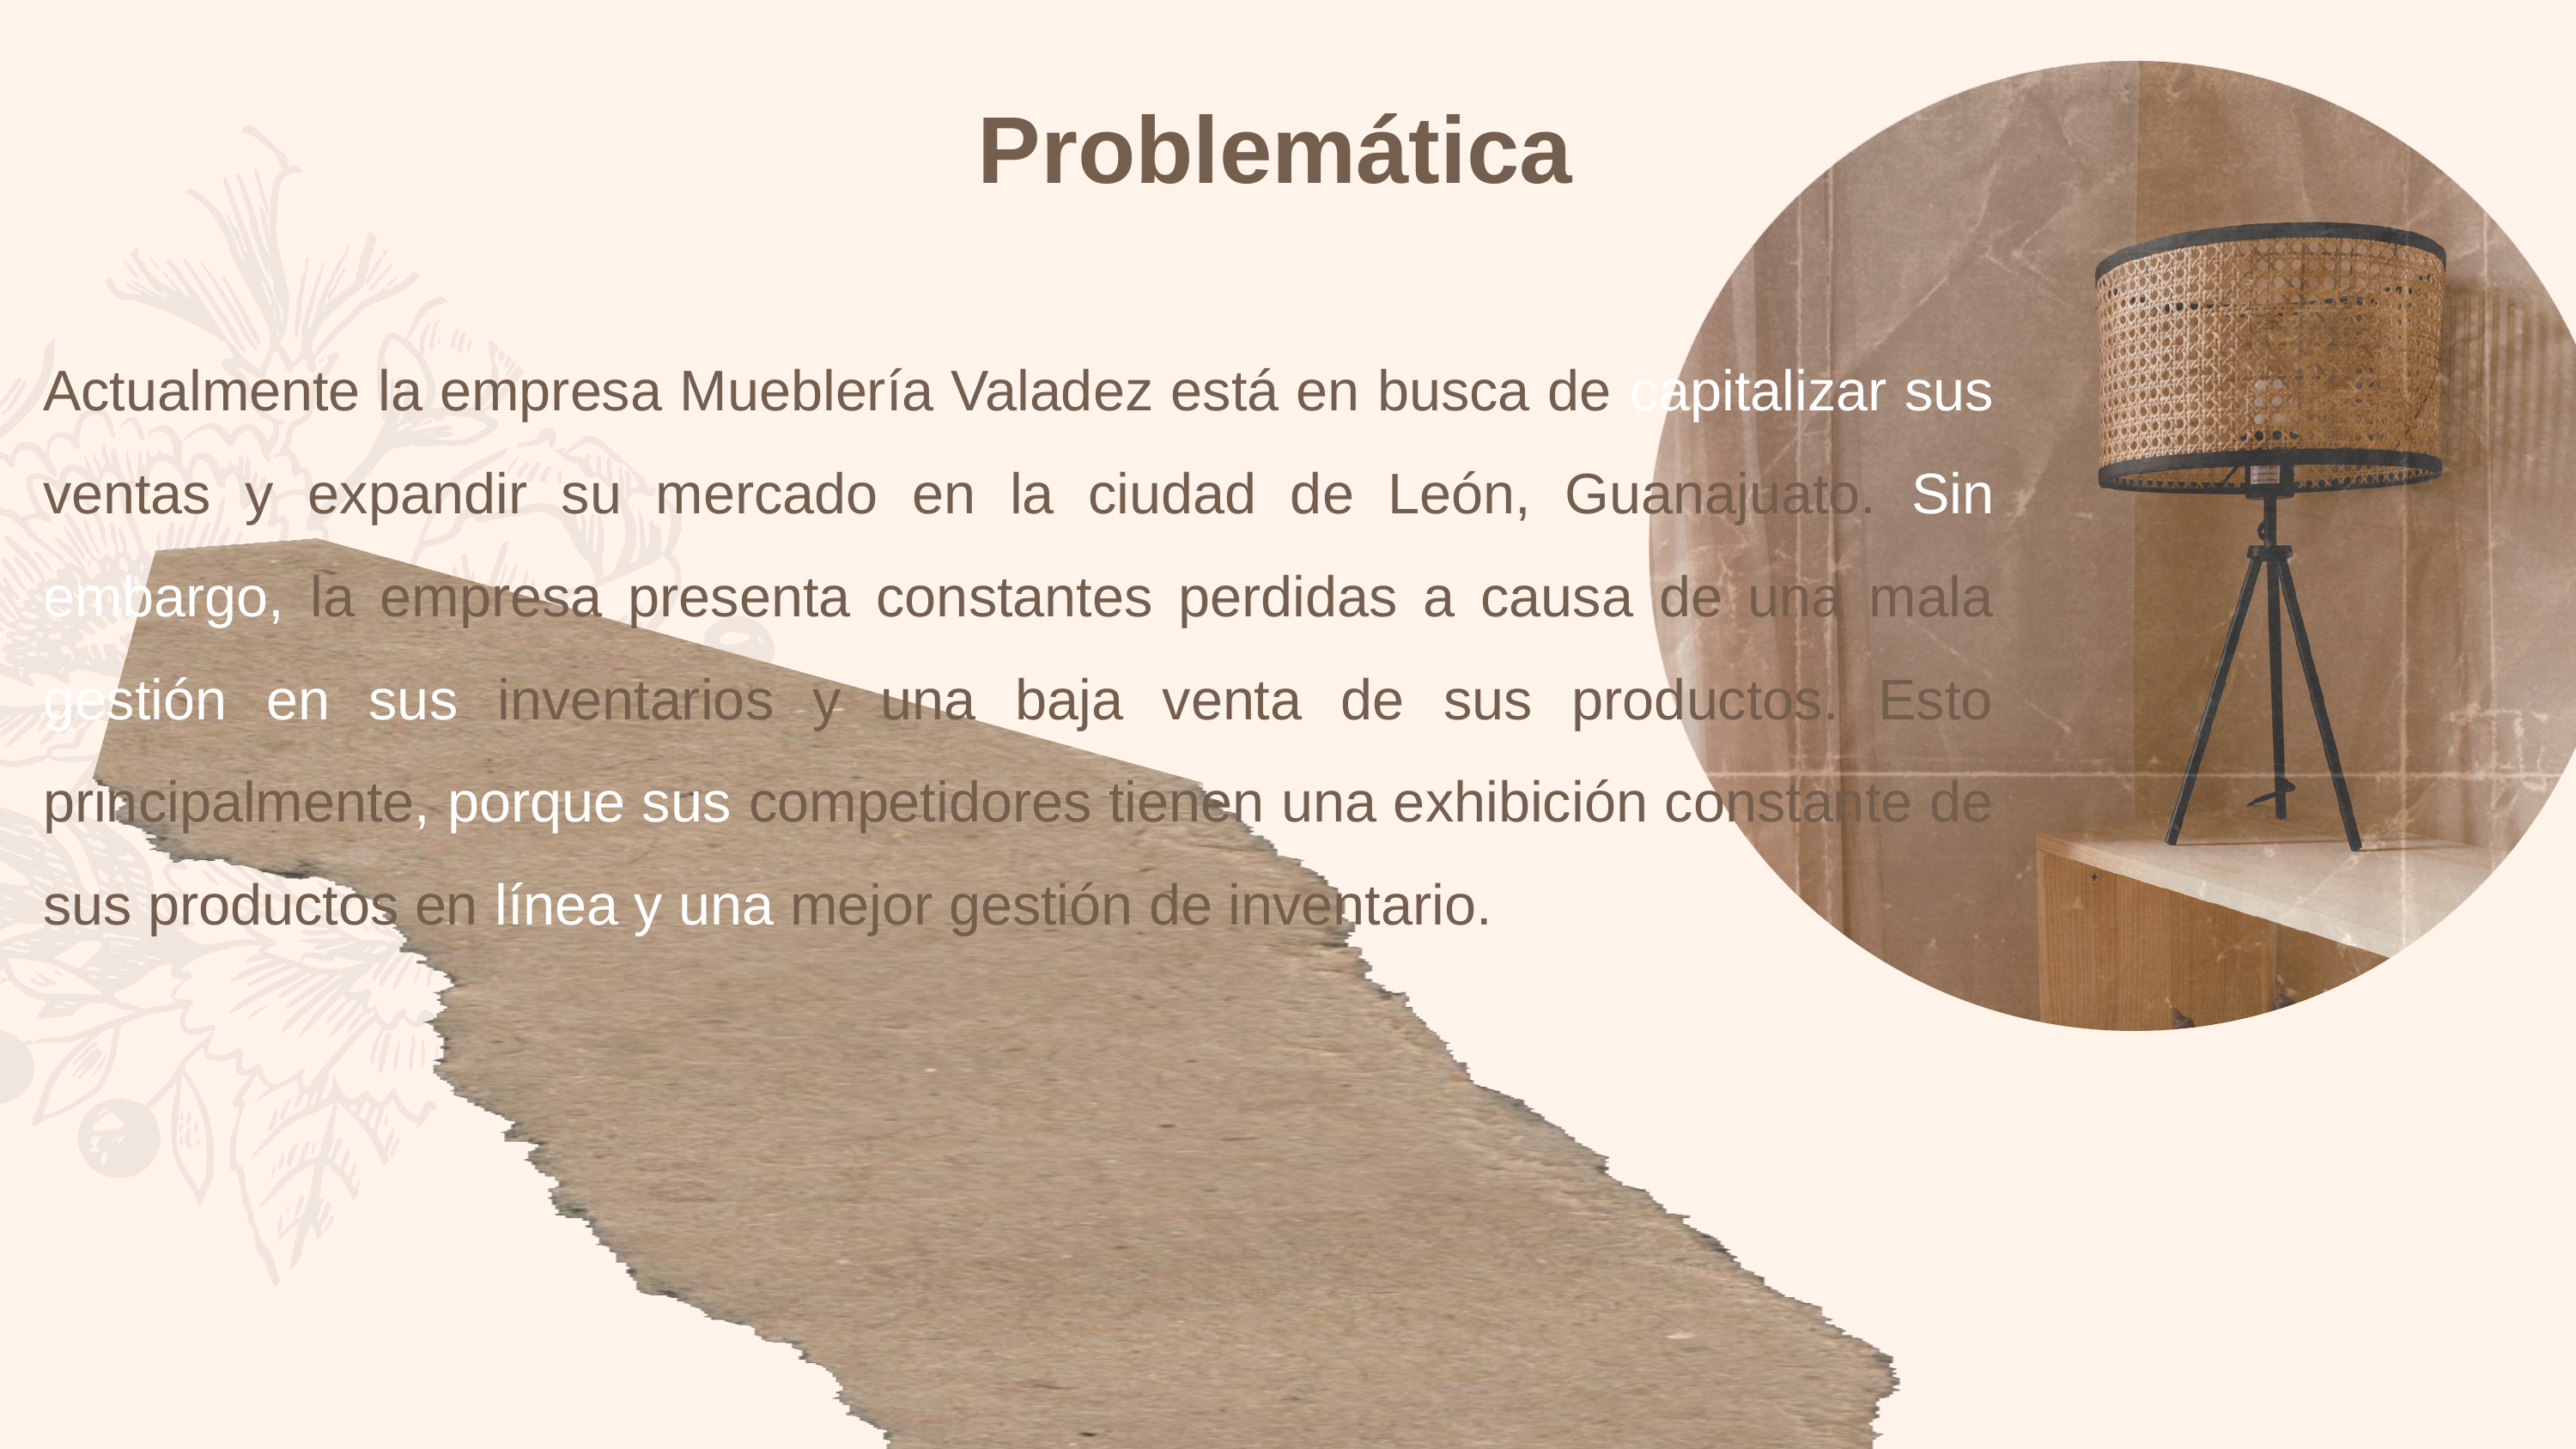

Problemática

Actualmente la empresa Mueblería Valadez está en busca de capitalizar sus ventas y expandir su mercado en la ciudad de León, Guanajuato. Sin embargo, la empresa presenta constantes perdidas a causa de una mala gestión en sus inventarios y una baja venta de sus productos. Esto principalmente, porque sus competidores tienen una exhibición constante de sus productos en línea y una mejor gestión de inventario.